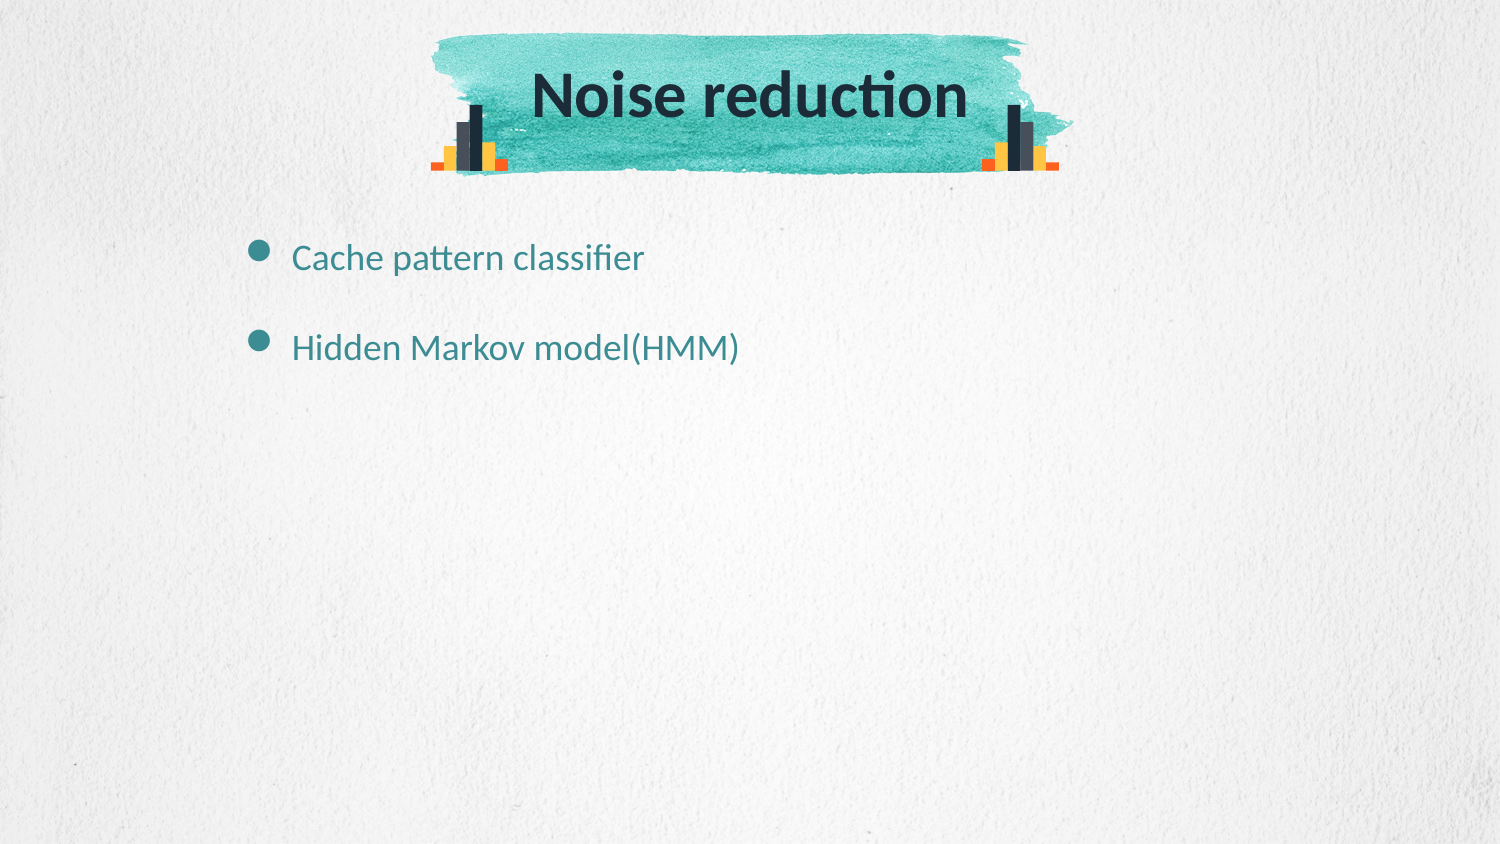

Noise reduction

Cache pattern classifier

Hidden Markov model(HMM)